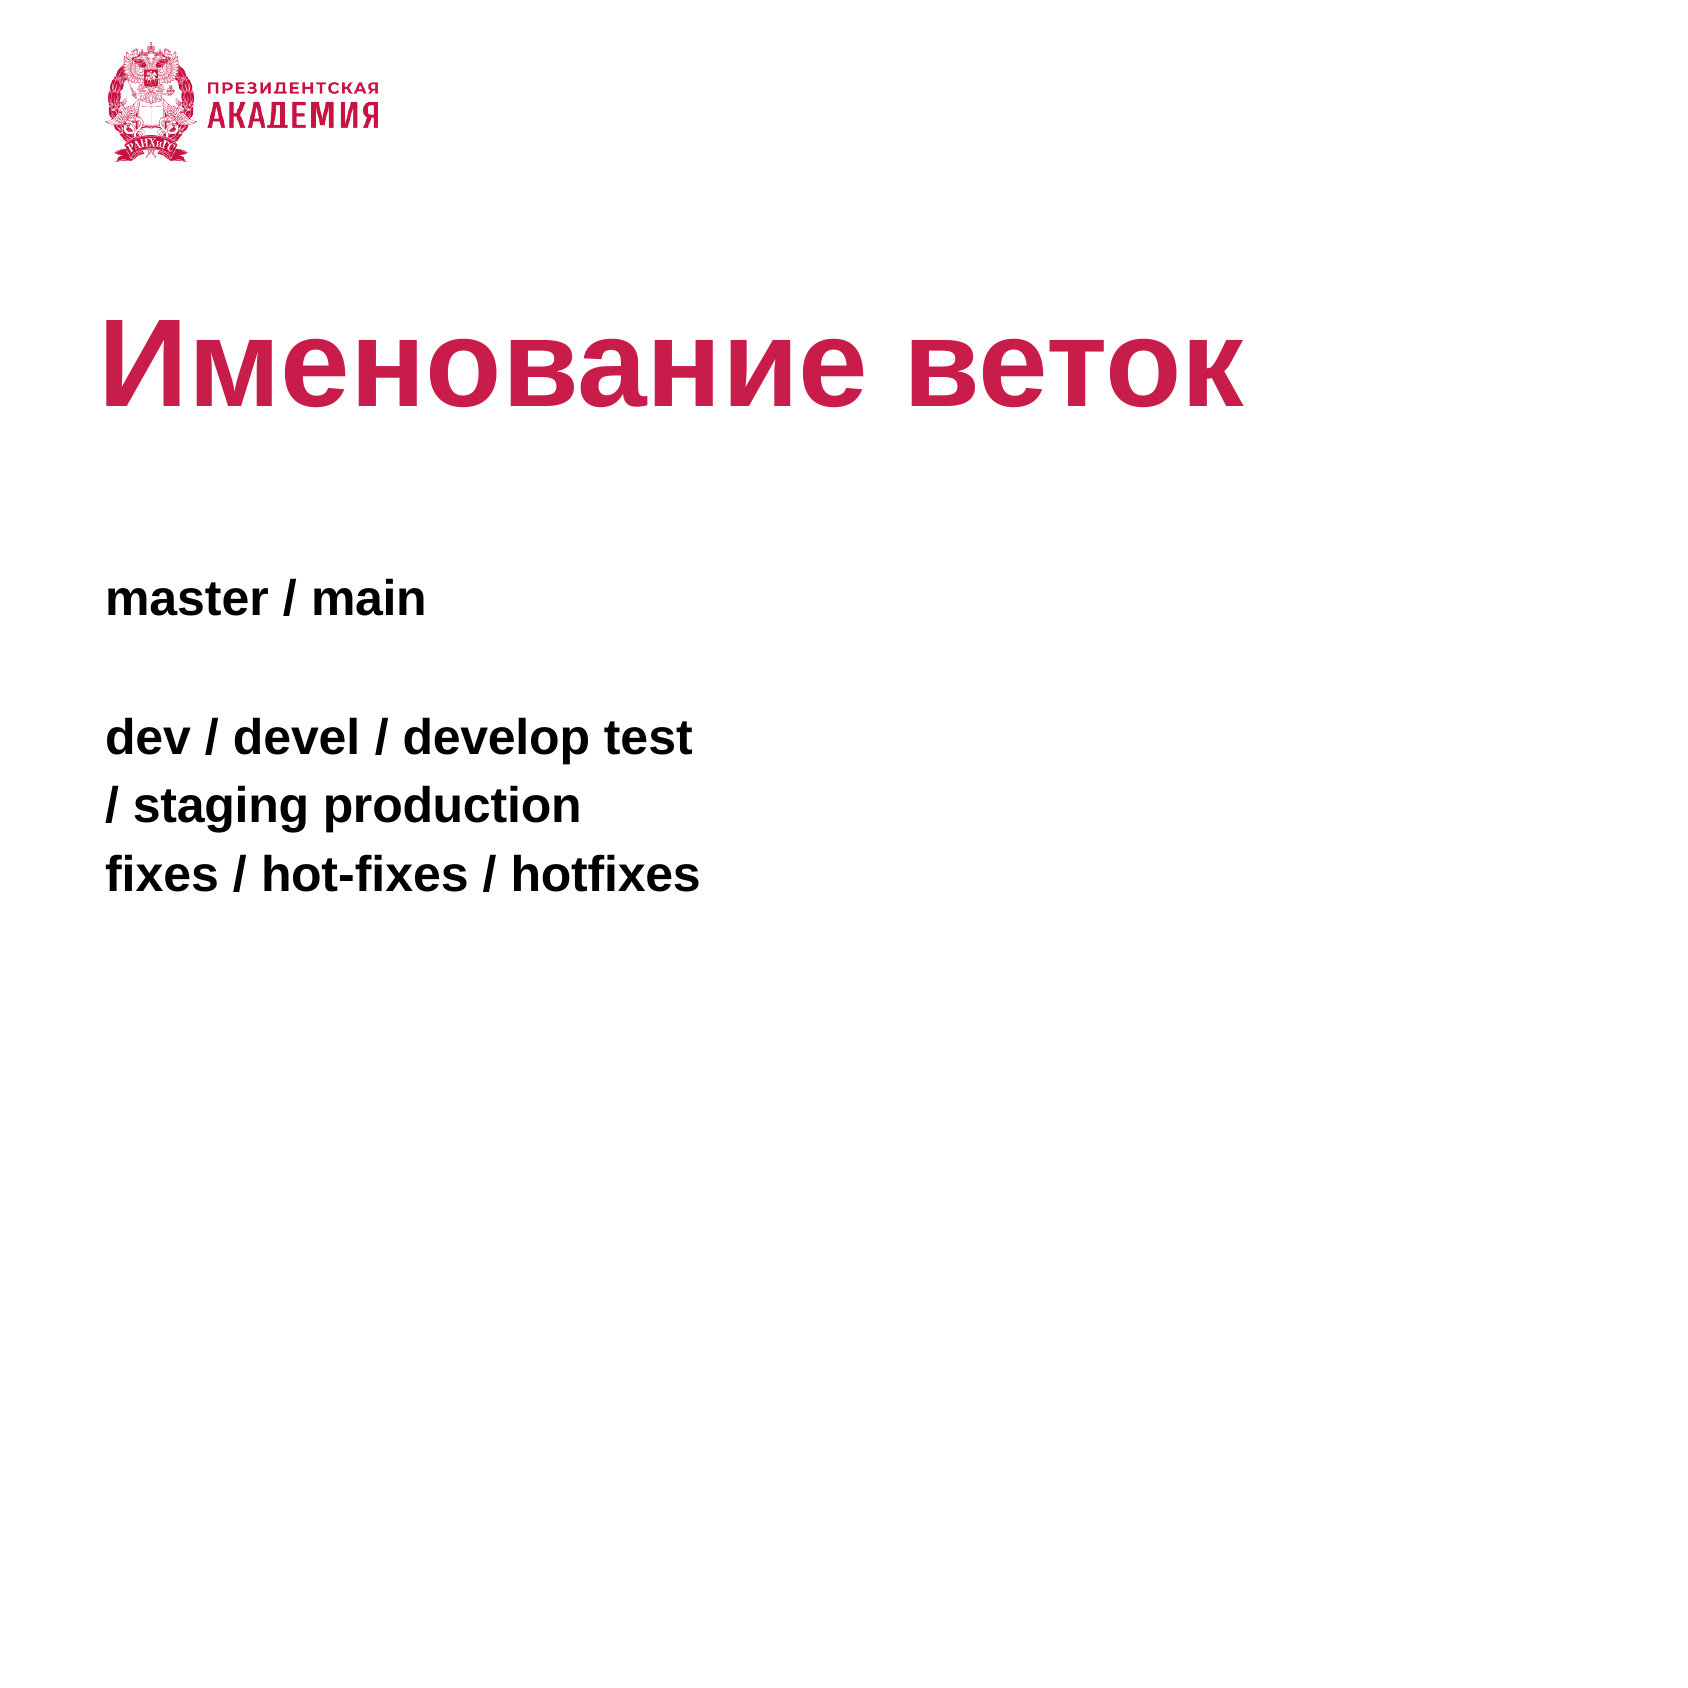

# Именование веток
master / main

dev / devel / develop test / staging production
fixes / hot-fixes / hotfixes